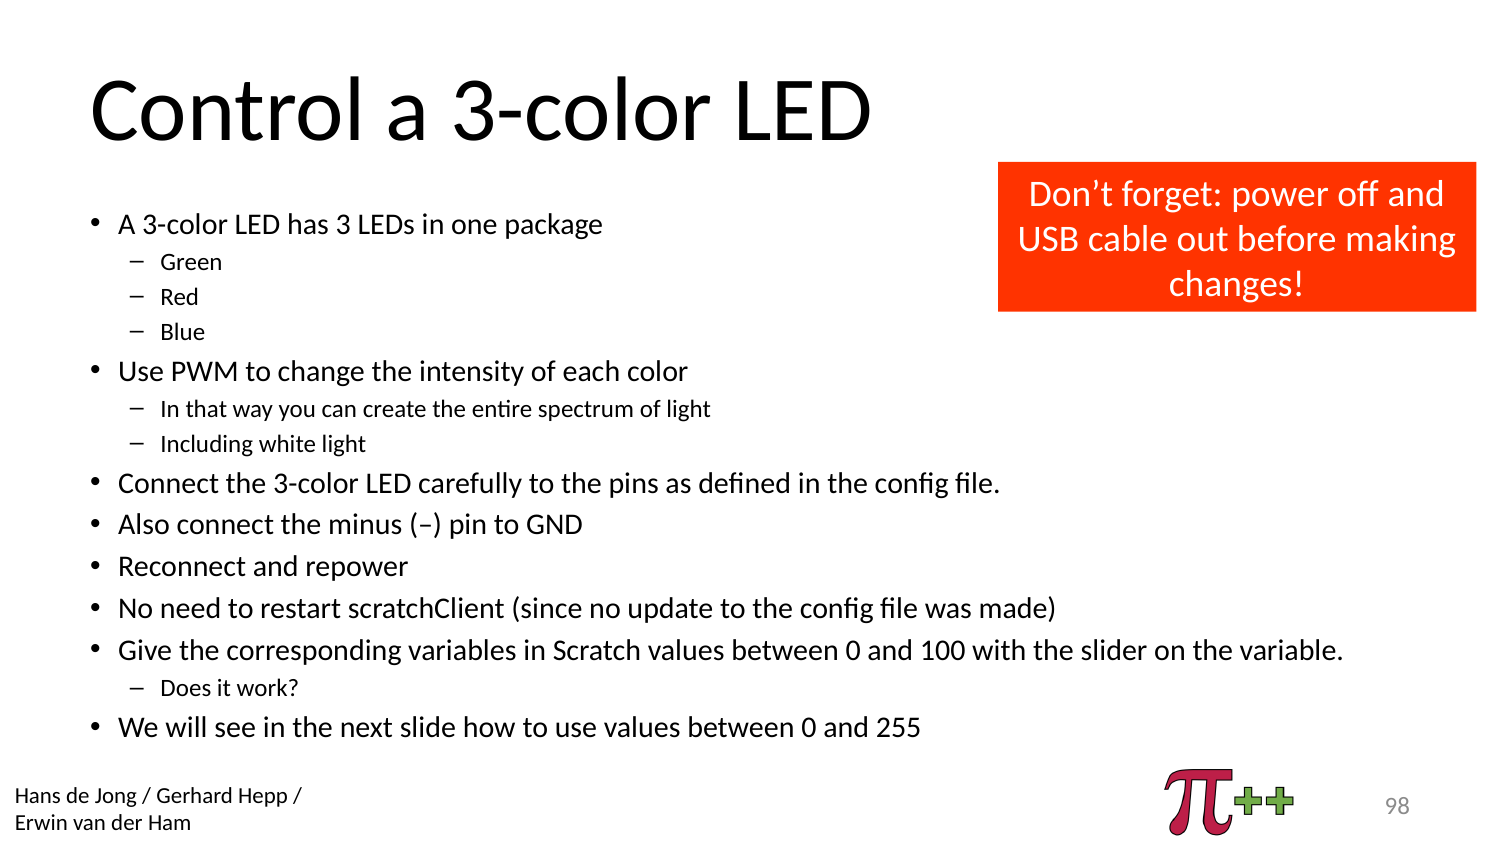

# Control a 3-color LED
Don’t forget: power off and USB cable out before making changes!
A 3-color LED has 3 LEDs in one package
Green
Red
Blue
Use PWM to change the intensity of each color
In that way you can create the entire spectrum of light
Including white light
Connect the 3-color LED carefully to the pins as defined in the config file.
Also connect the minus (–) pin to GND
Reconnect and repower
No need to restart scratchClient (since no update to the config file was made)
Give the corresponding variables in Scratch values between 0 and 100 with the slider on the variable.
Does it work?
We will see in the next slide how to use values between 0 and 255
98